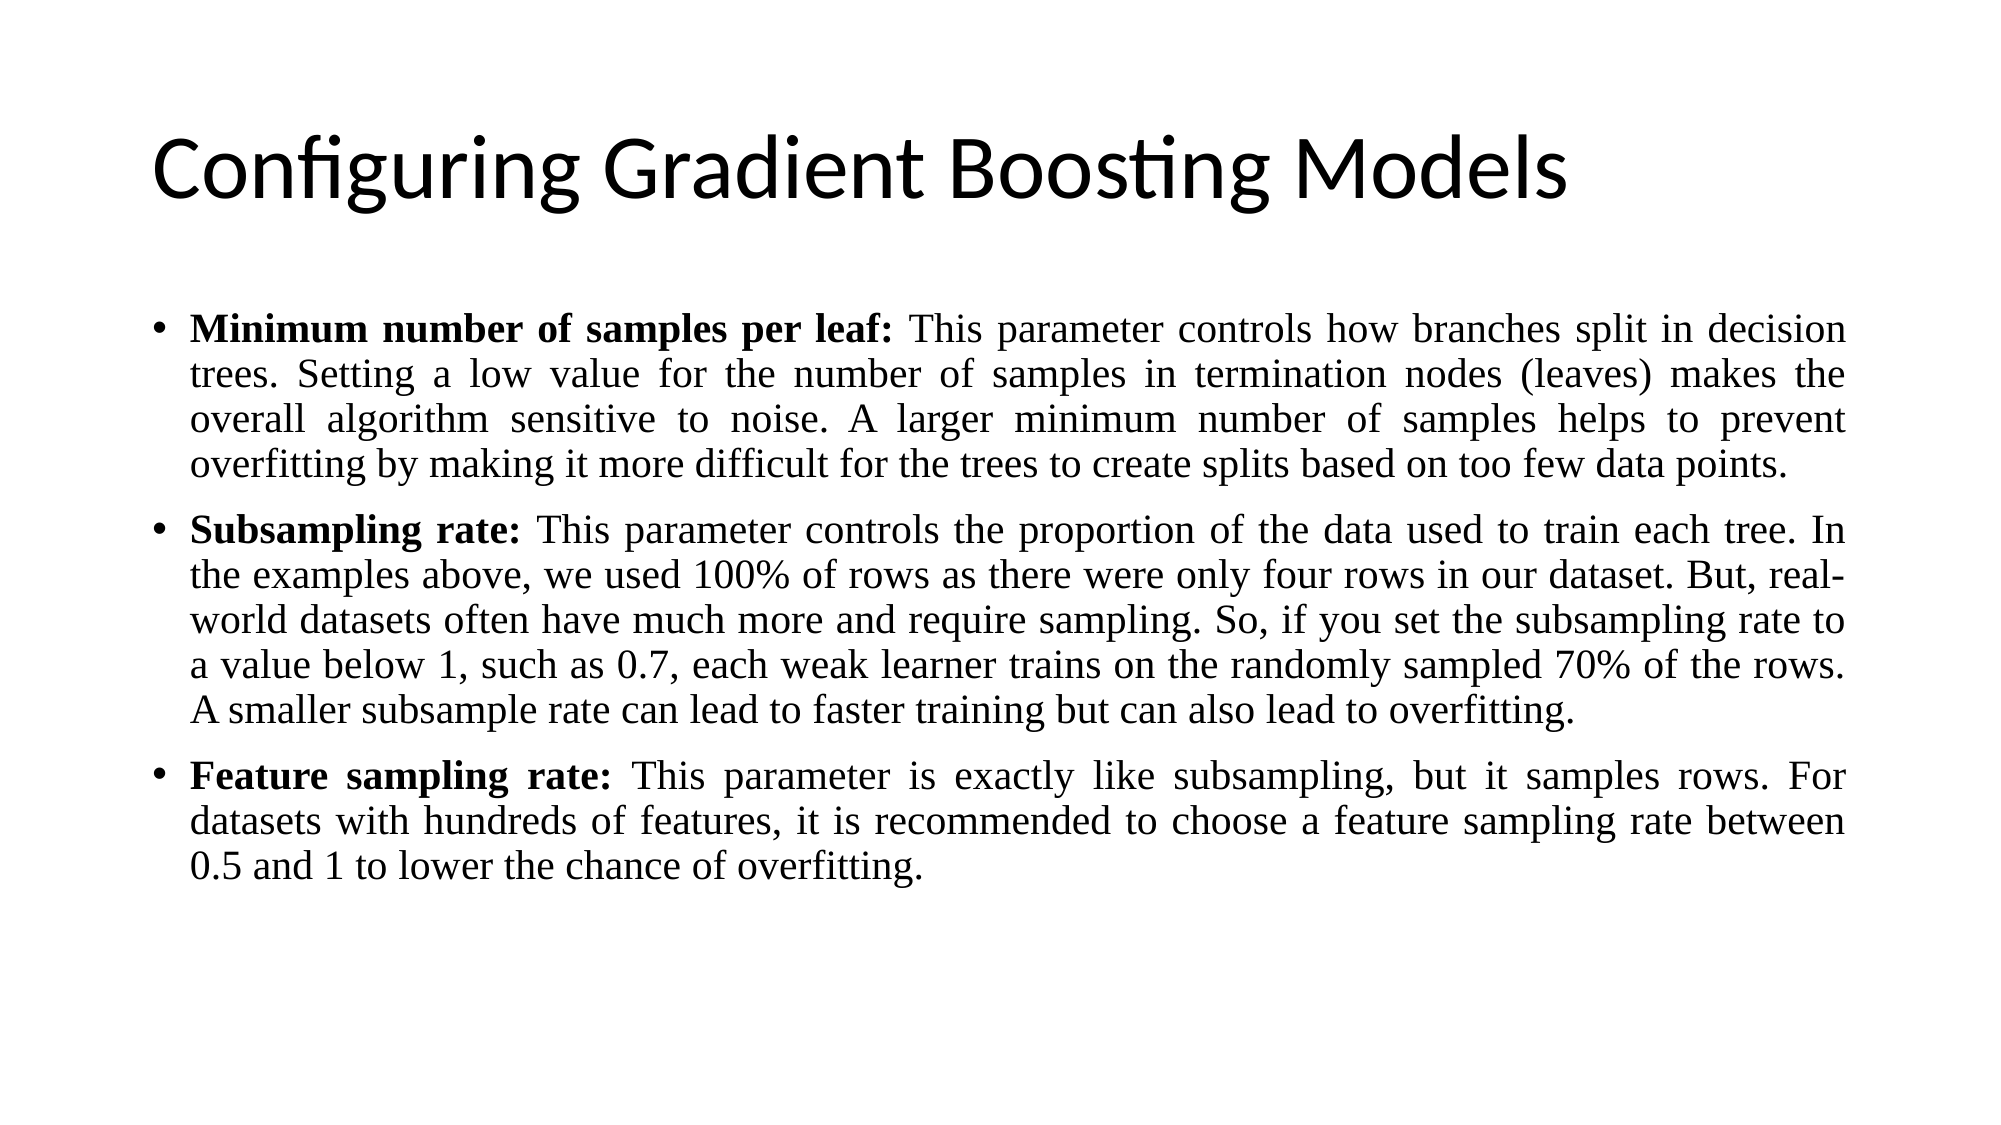

# Configuring Gradient Boosting Models
Minimum number of samples per leaf: This parameter controls how branches split in decision trees. Setting a low value for the number of samples in termination nodes (leaves) makes the overall algorithm sensitive to noise. A larger minimum number of samples helps to prevent overfitting by making it more difficult for the trees to create splits based on too few data points.
Subsampling rate: This parameter controls the proportion of the data used to train each tree. In the examples above, we used 100% of rows as there were only four rows in our dataset. But, real-world datasets often have much more and require sampling. So, if you set the subsampling rate to a value below 1, such as 0.7, each weak learner trains on the randomly sampled 70% of the rows. A smaller subsample rate can lead to faster training but can also lead to overfitting.
Feature sampling rate: This parameter is exactly like subsampling, but it samples rows. For datasets with hundreds of features, it is recommended to choose a feature sampling rate between 0.5 and 1 to lower the chance of overfitting.